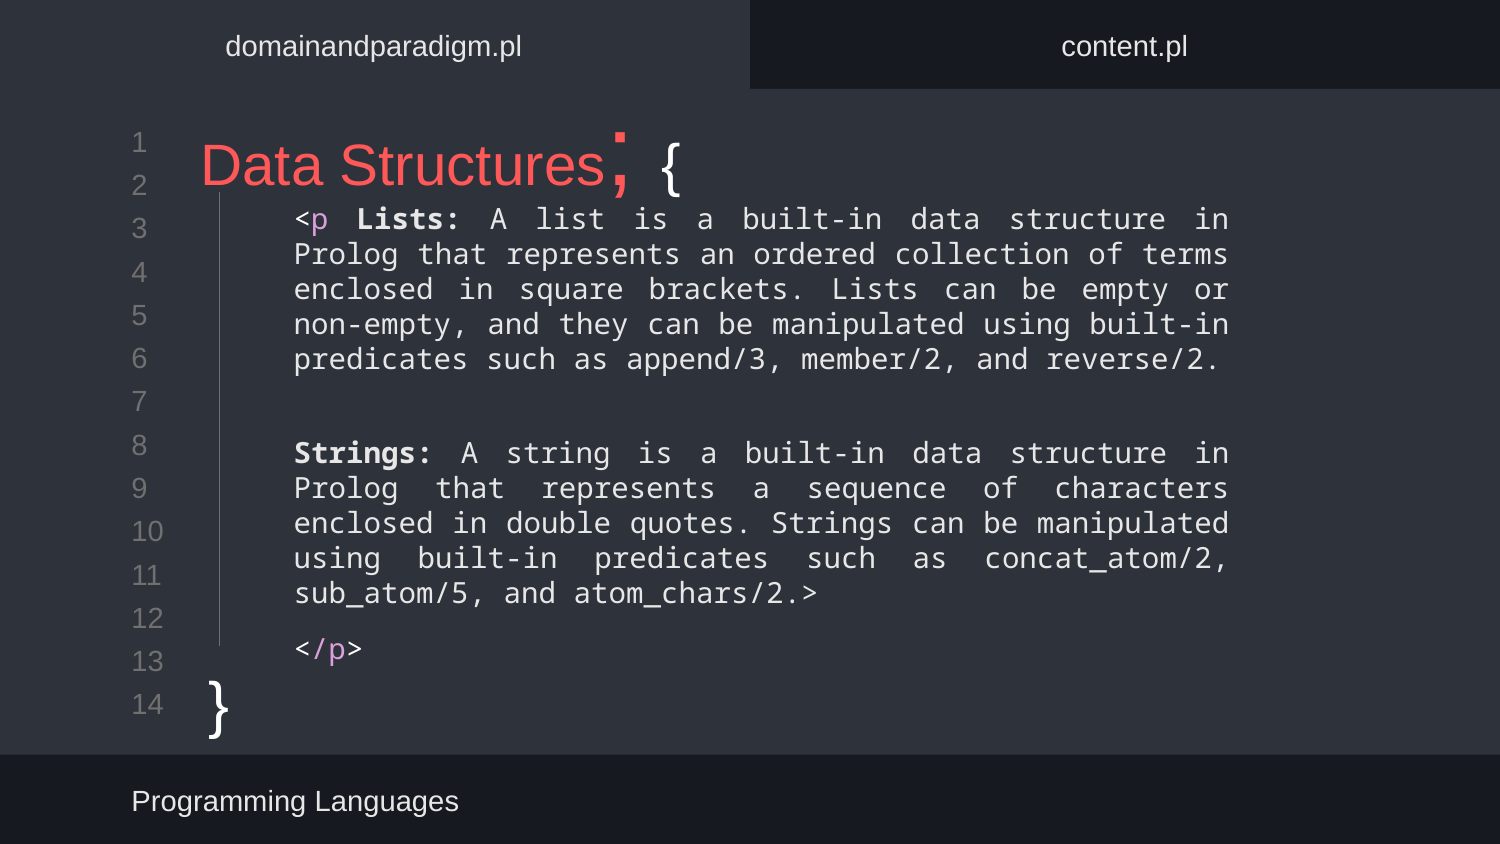

domainandparadigm.pl
content.pl
# Data Structures; {
}
<p Lists: A list is a built-in data structure in Prolog that represents an ordered collection of terms enclosed in square brackets. Lists can be empty or non-empty, and they can be manipulated using built-in predicates such as append/3, member/2, and reverse/2.

Strings: A string is a built-in data structure in Prolog that represents a sequence of characters enclosed in double quotes. Strings can be manipulated using built-in predicates such as concat_atom/2, sub_atom/5, and atom_chars/2.>
</p>

Programming Languages